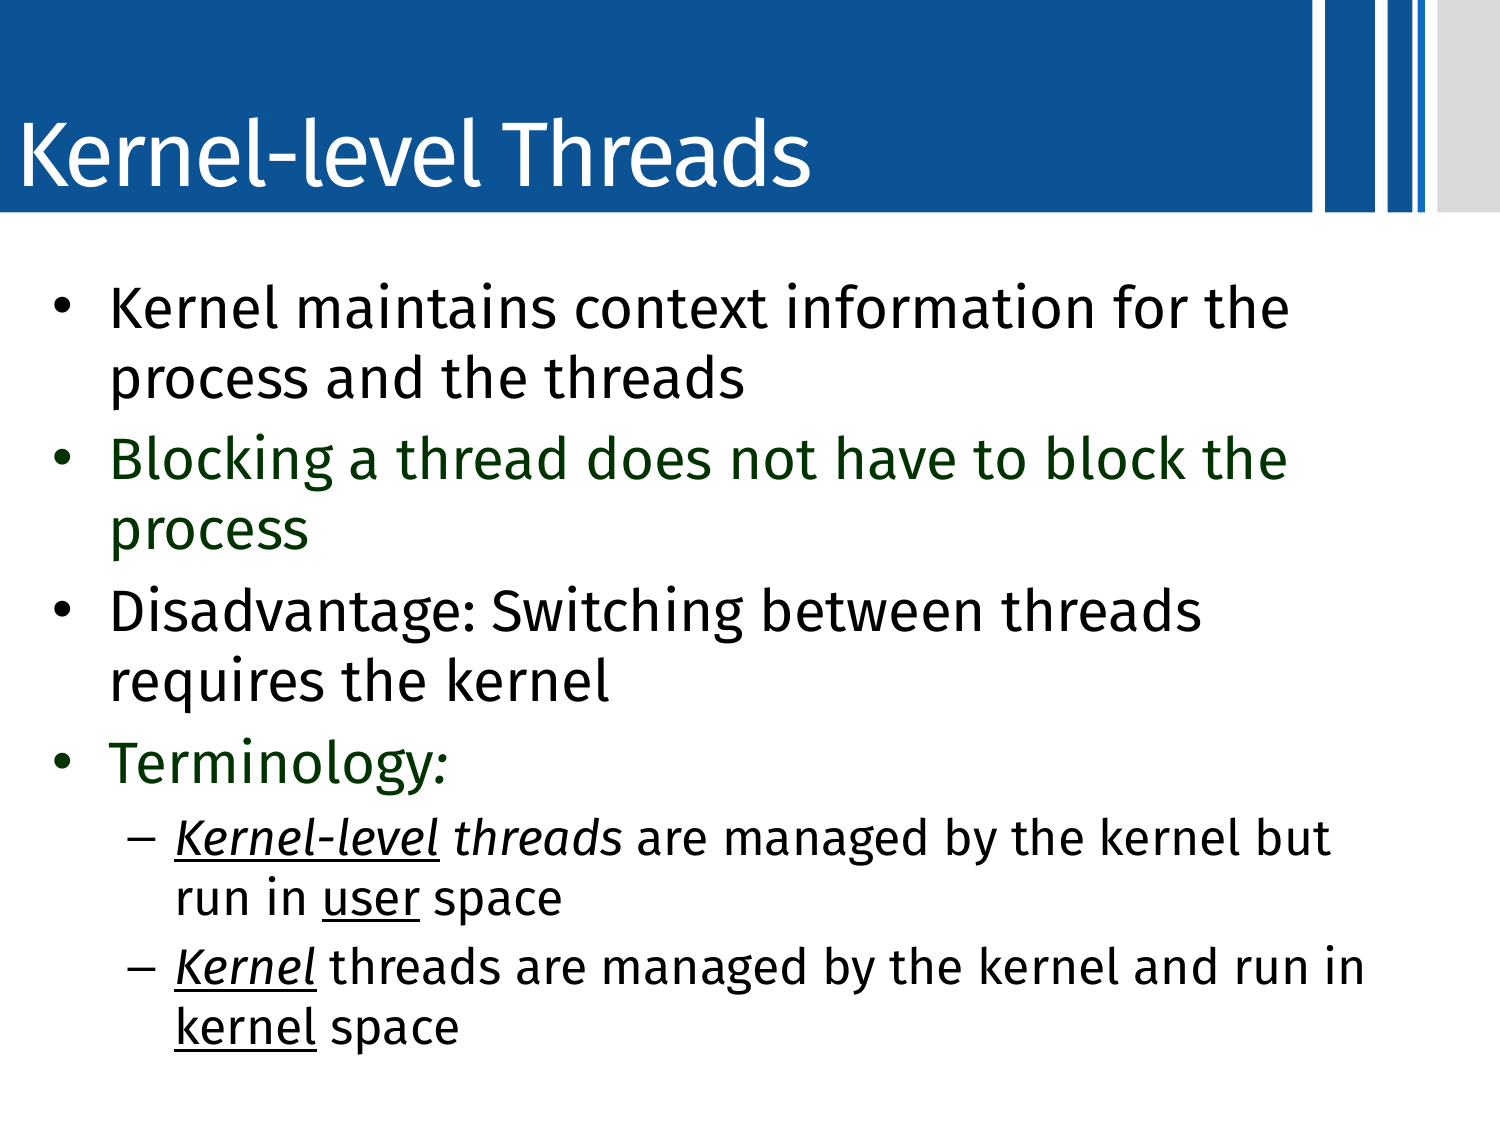

# Kernel-level Threads
Kernel maintains context information for the process and the threads
Blocking a thread does not have to block the process
Disadvantage: Switching between threads requires the kernel
Terminology:
Kernel-level threads are managed by the kernel but run in user space
Kernel threads are managed by the kernel and run in kernel space